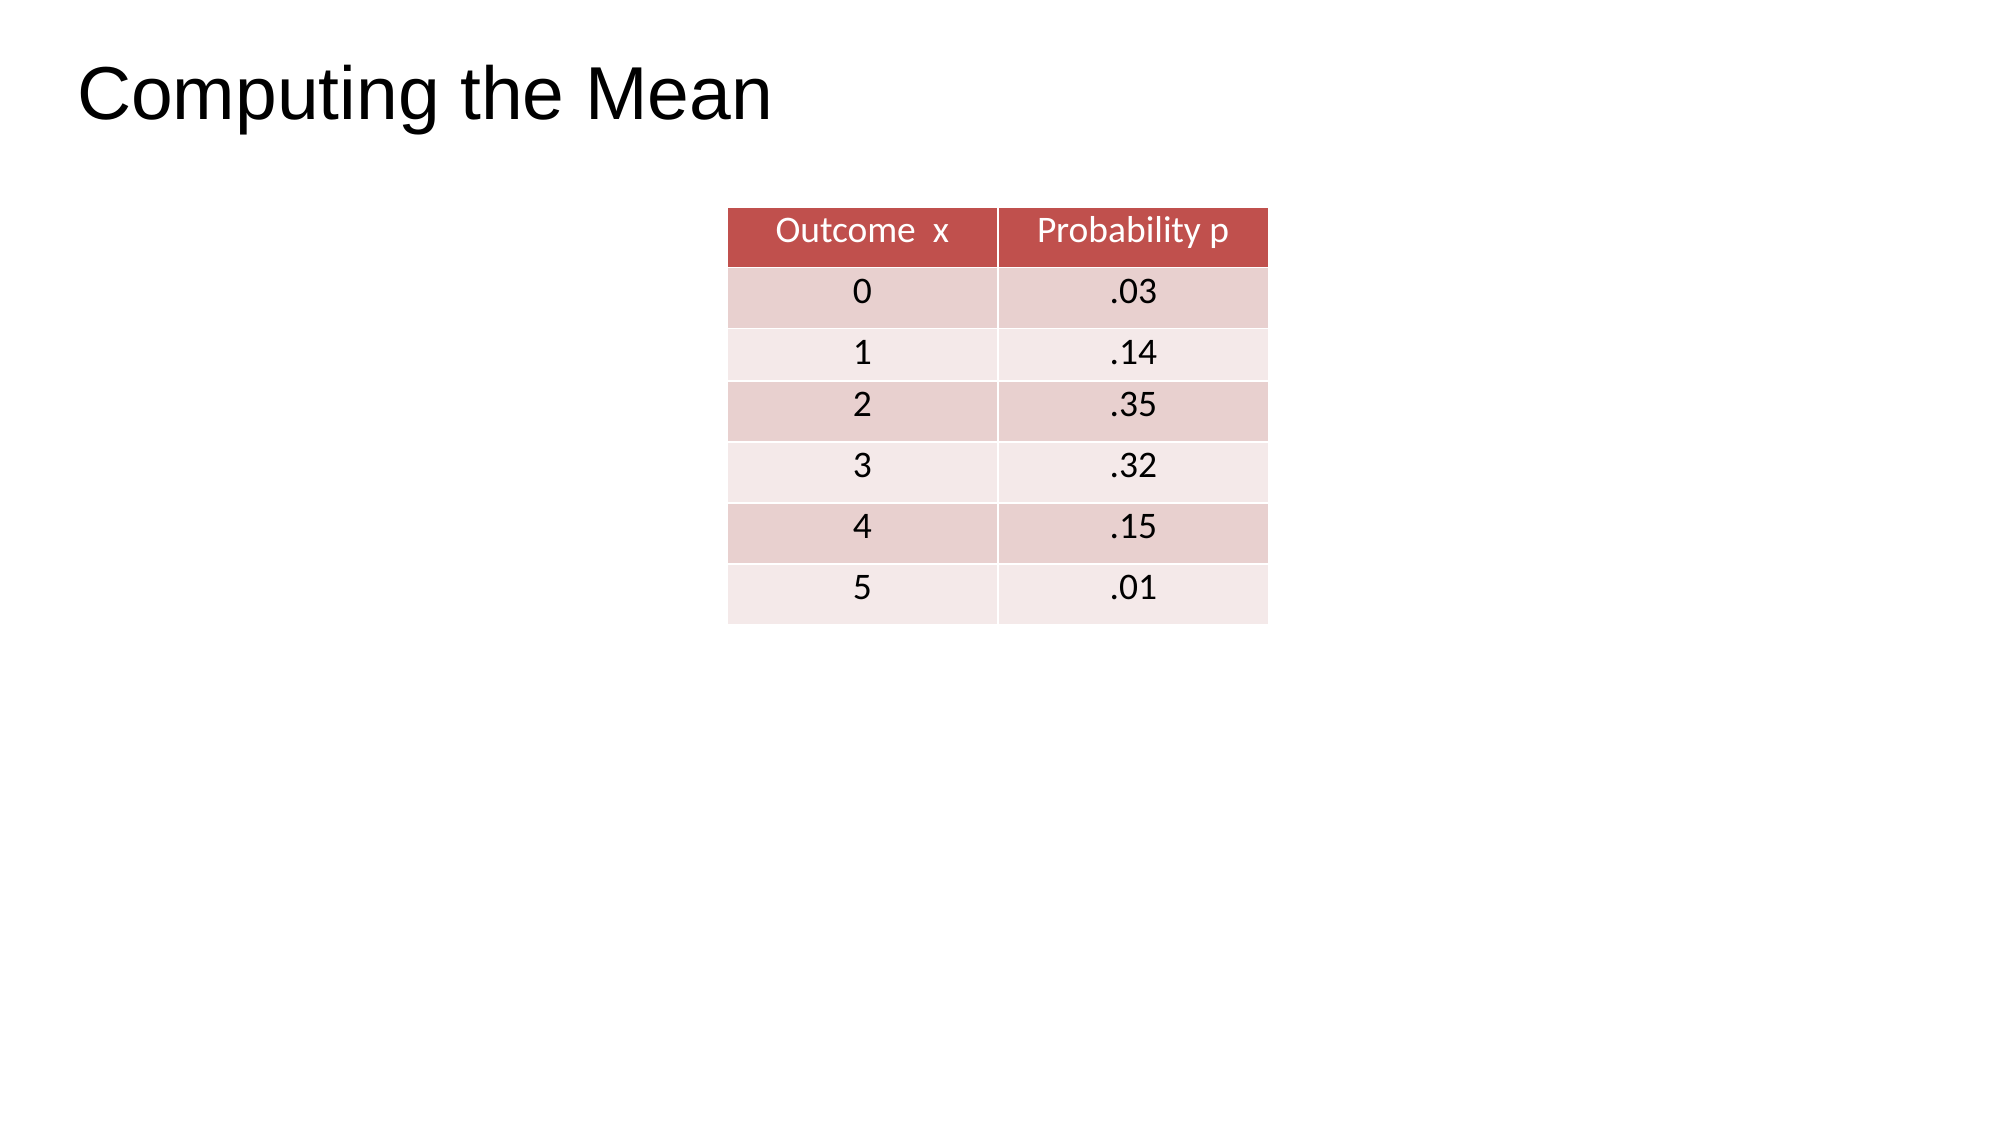

Computing the Mean
| Outcome x | Probability p |
| --- | --- |
| 0 | .03 |
| 1 | .14 |
| 2 | .35 |
| 3 | .32 |
| 4 | .15 |
| 5 | .01 |